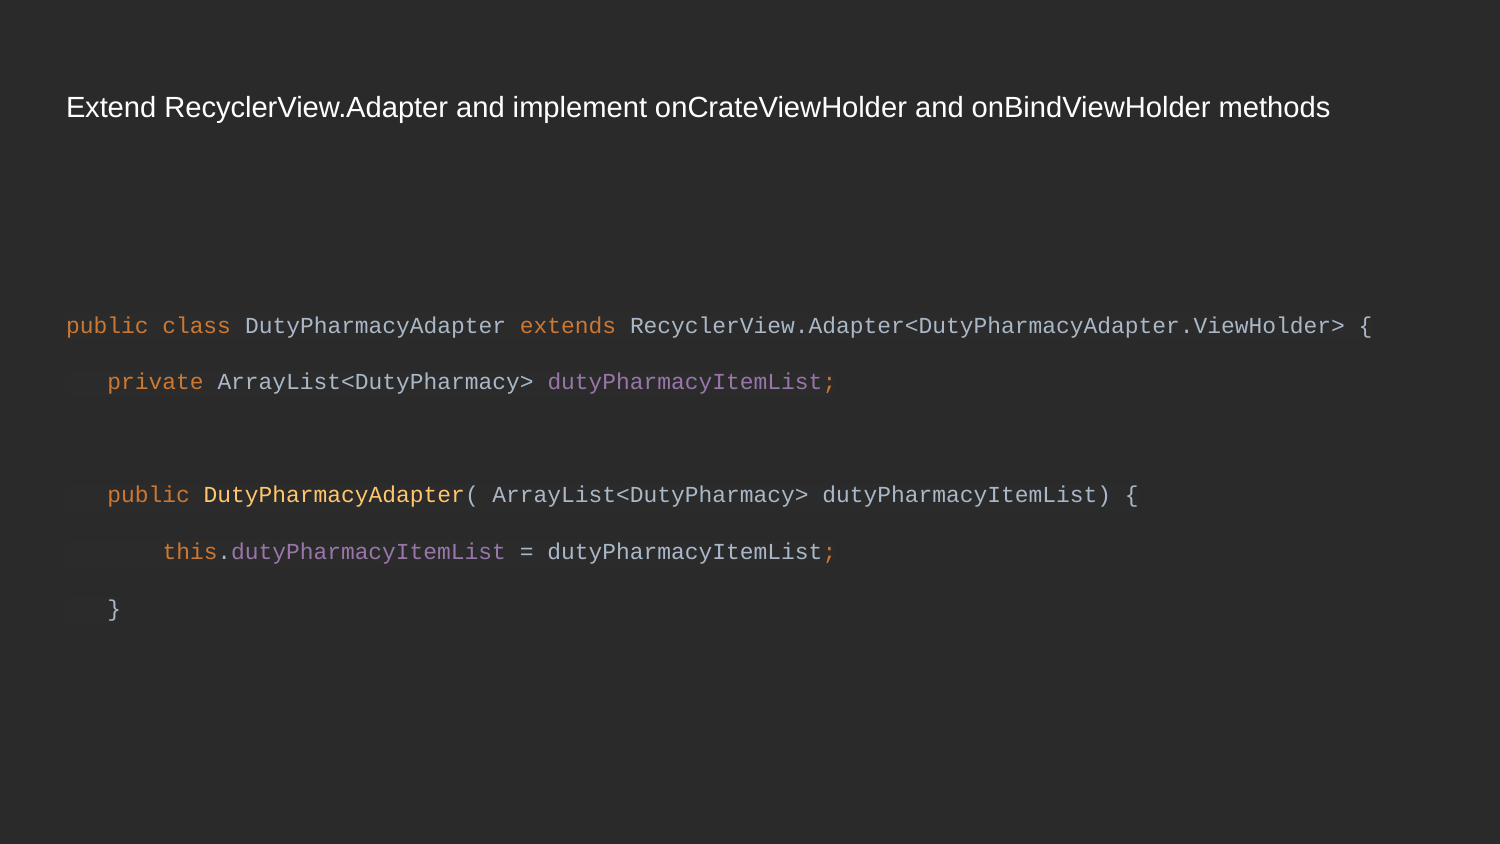

# Extend RecyclerView.Adapter and implement onCrateViewHolder and onBindViewHolder methods

public class DutyPharmacyAdapter extends RecyclerView.Adapter<DutyPharmacyAdapter.ViewHolder> {
   private ArrayList<DutyPharmacy> dutyPharmacyItemList;

   public DutyPharmacyAdapter( ArrayList<DutyPharmacy> dutyPharmacyItemList) {
       this.dutyPharmacyItemList = dutyPharmacyItemList;
   }